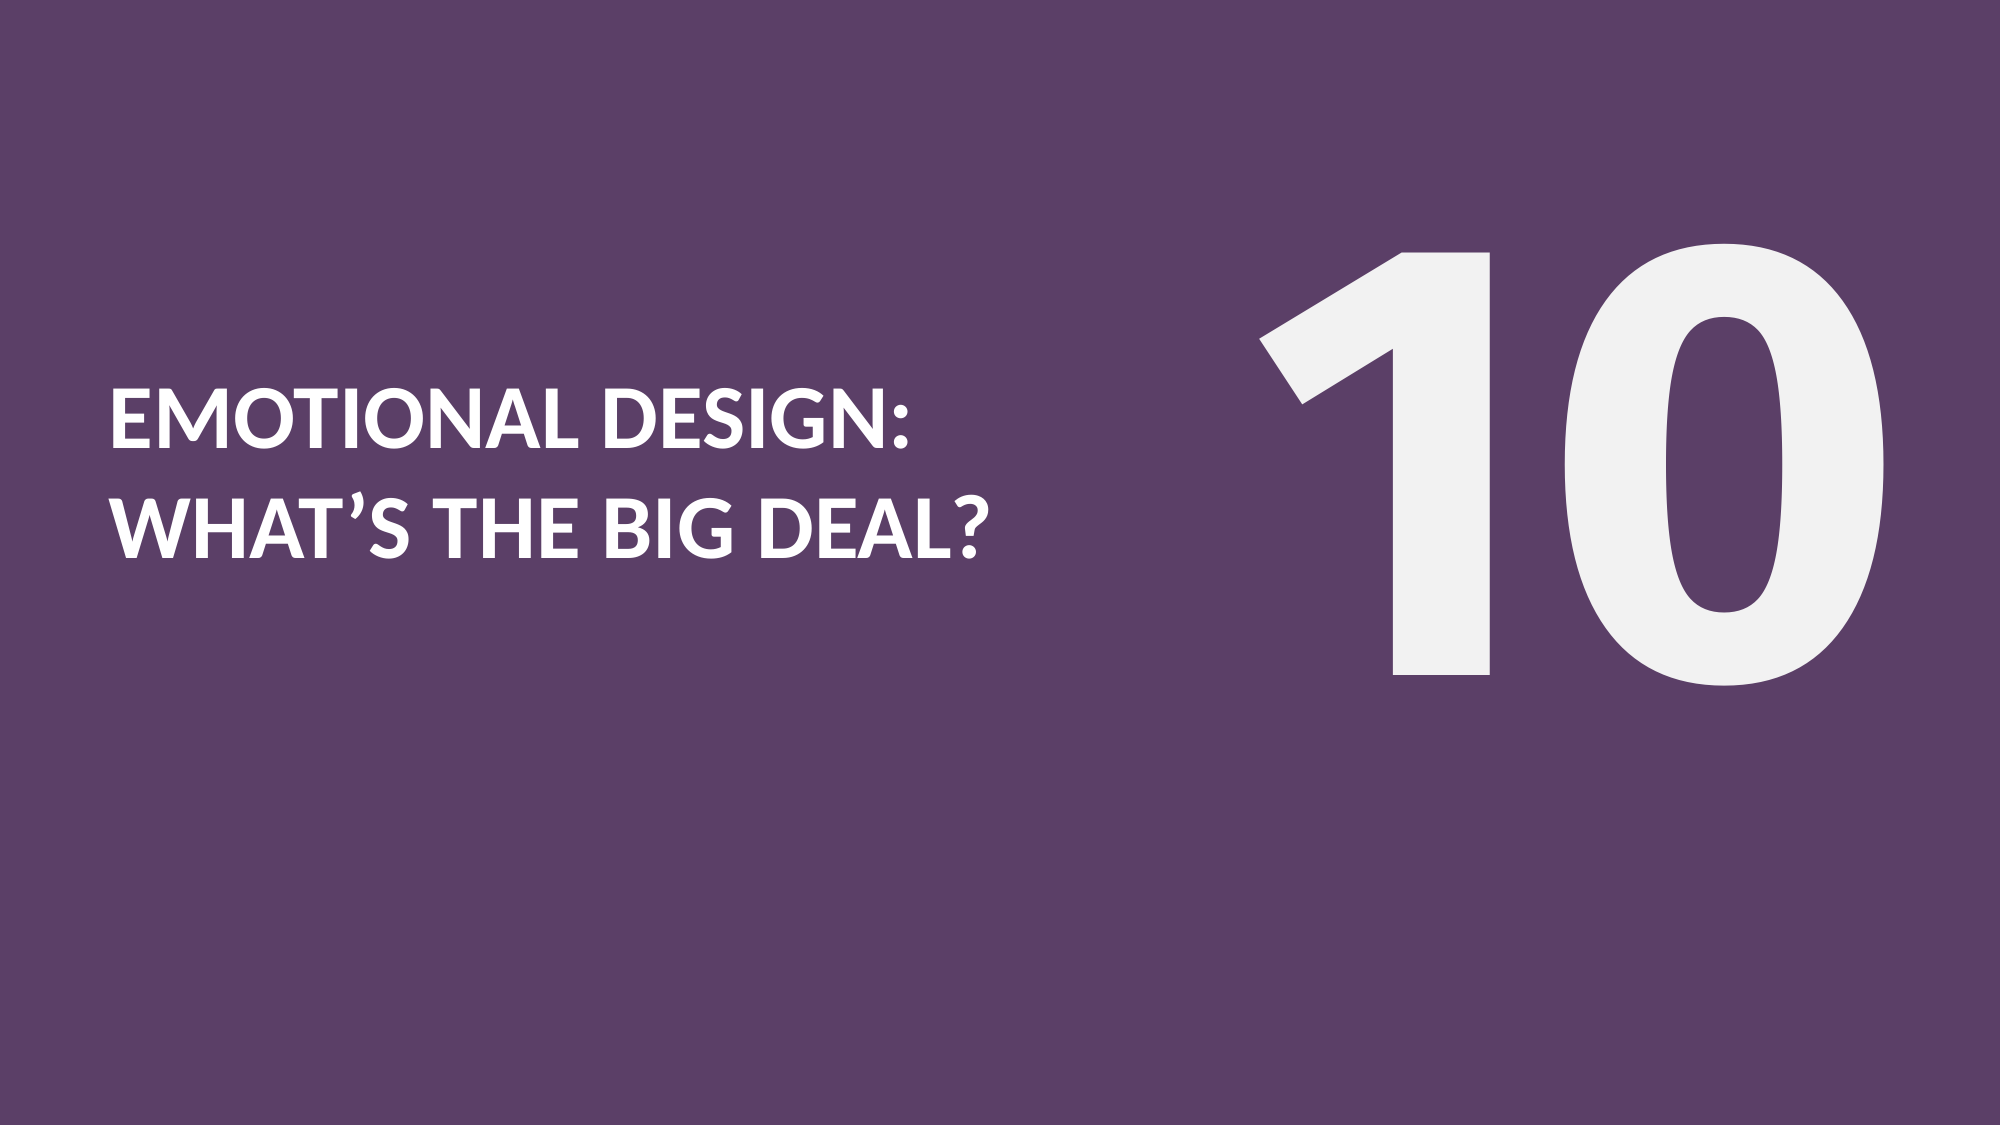

10
# EMOTIONAL DESIGN: what’s the big deal?